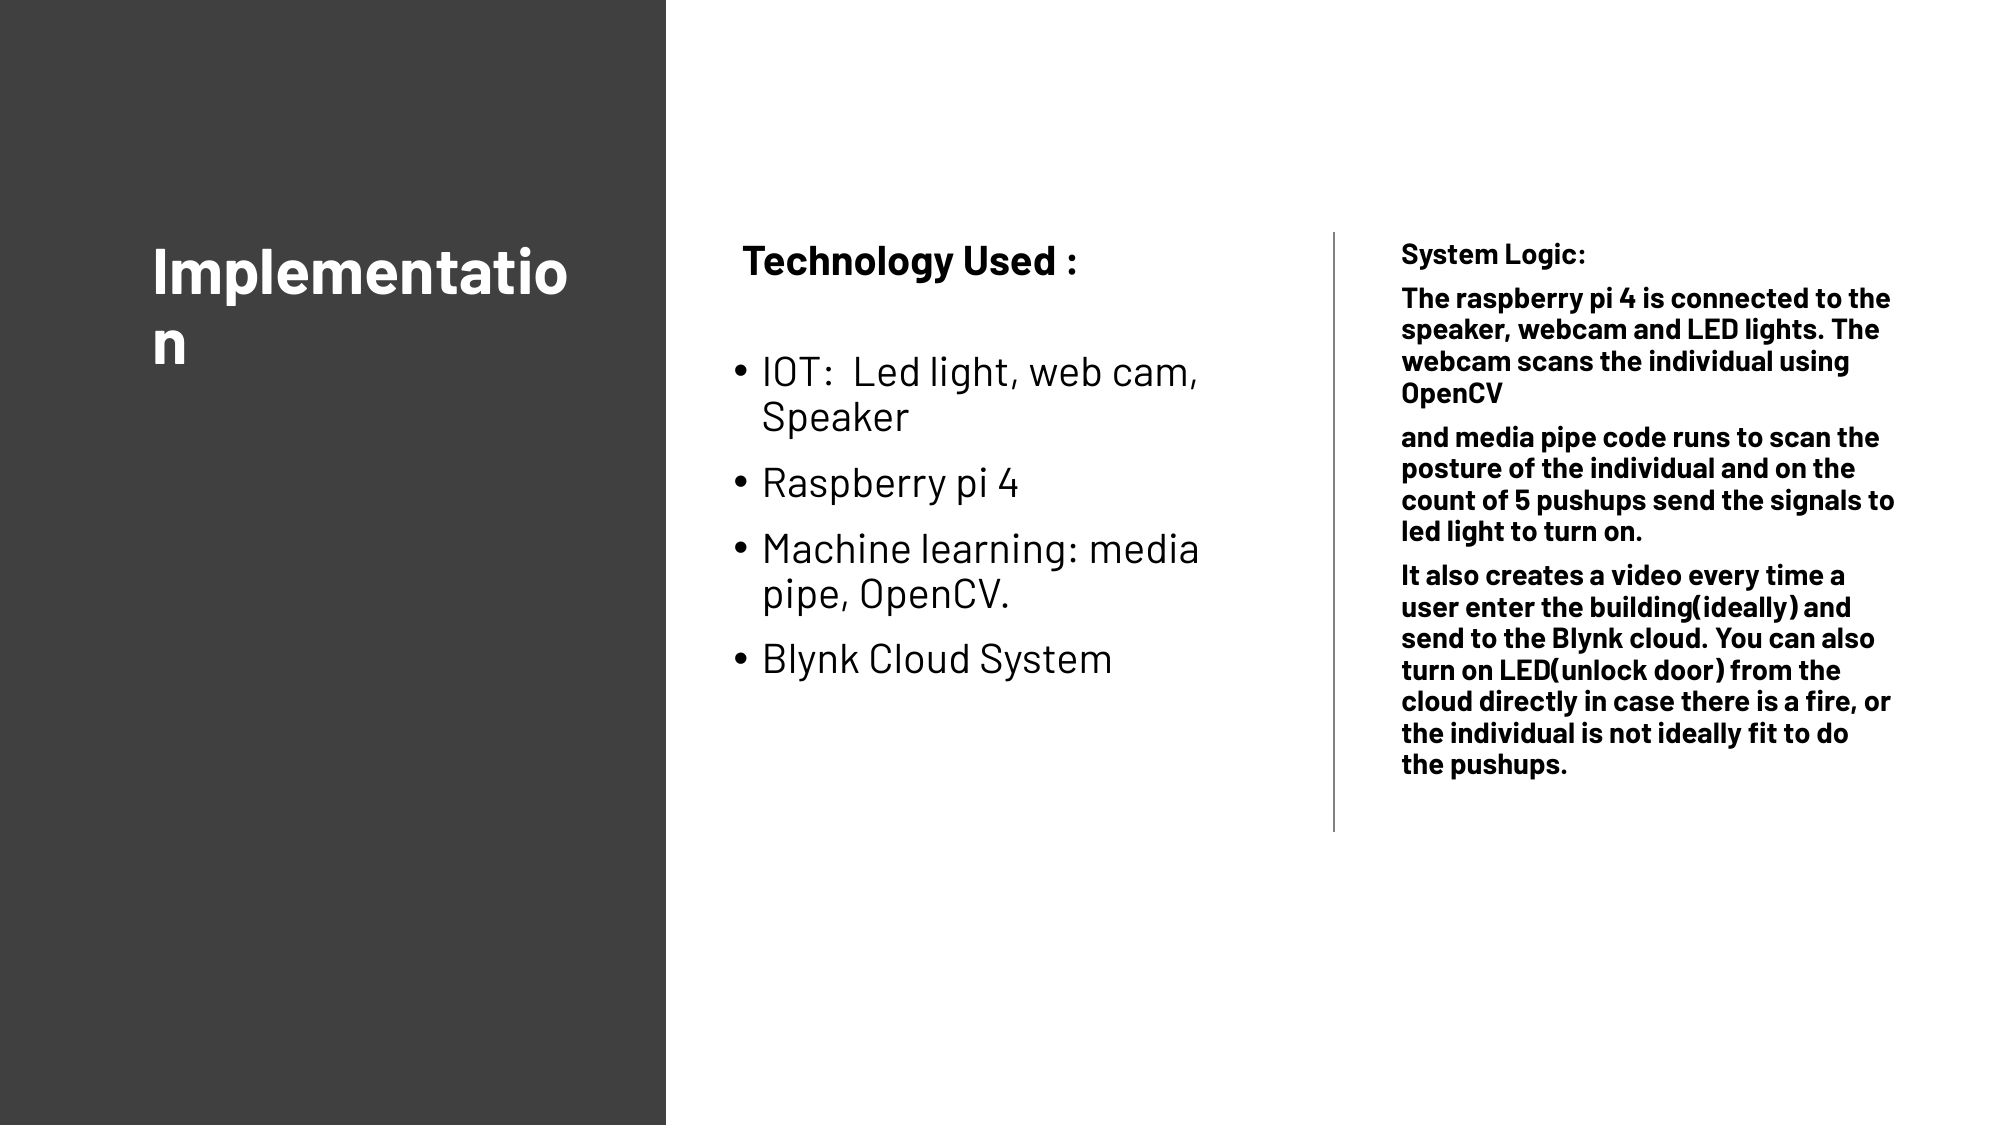

# Implementation
 Technology Used :

IOT:  Led light, web cam, Speaker
Raspberry pi 4
Machine learning: media pipe, OpenCV.
Blynk Cloud System

System Logic:
The raspberry pi 4 is connected to the speaker, webcam and LED lights. The webcam scans the individual using OpenCV
and media pipe code runs to scan the posture of the individual and on the count of 5 pushups send the signals to led light to turn on.
It also creates a video every time a user enter the building(ideally) and send to the Blynk cloud. You can also turn on LED(unlock door) from the cloud directly in case there is a fire, or the individual is not ideally fit to do the pushups.